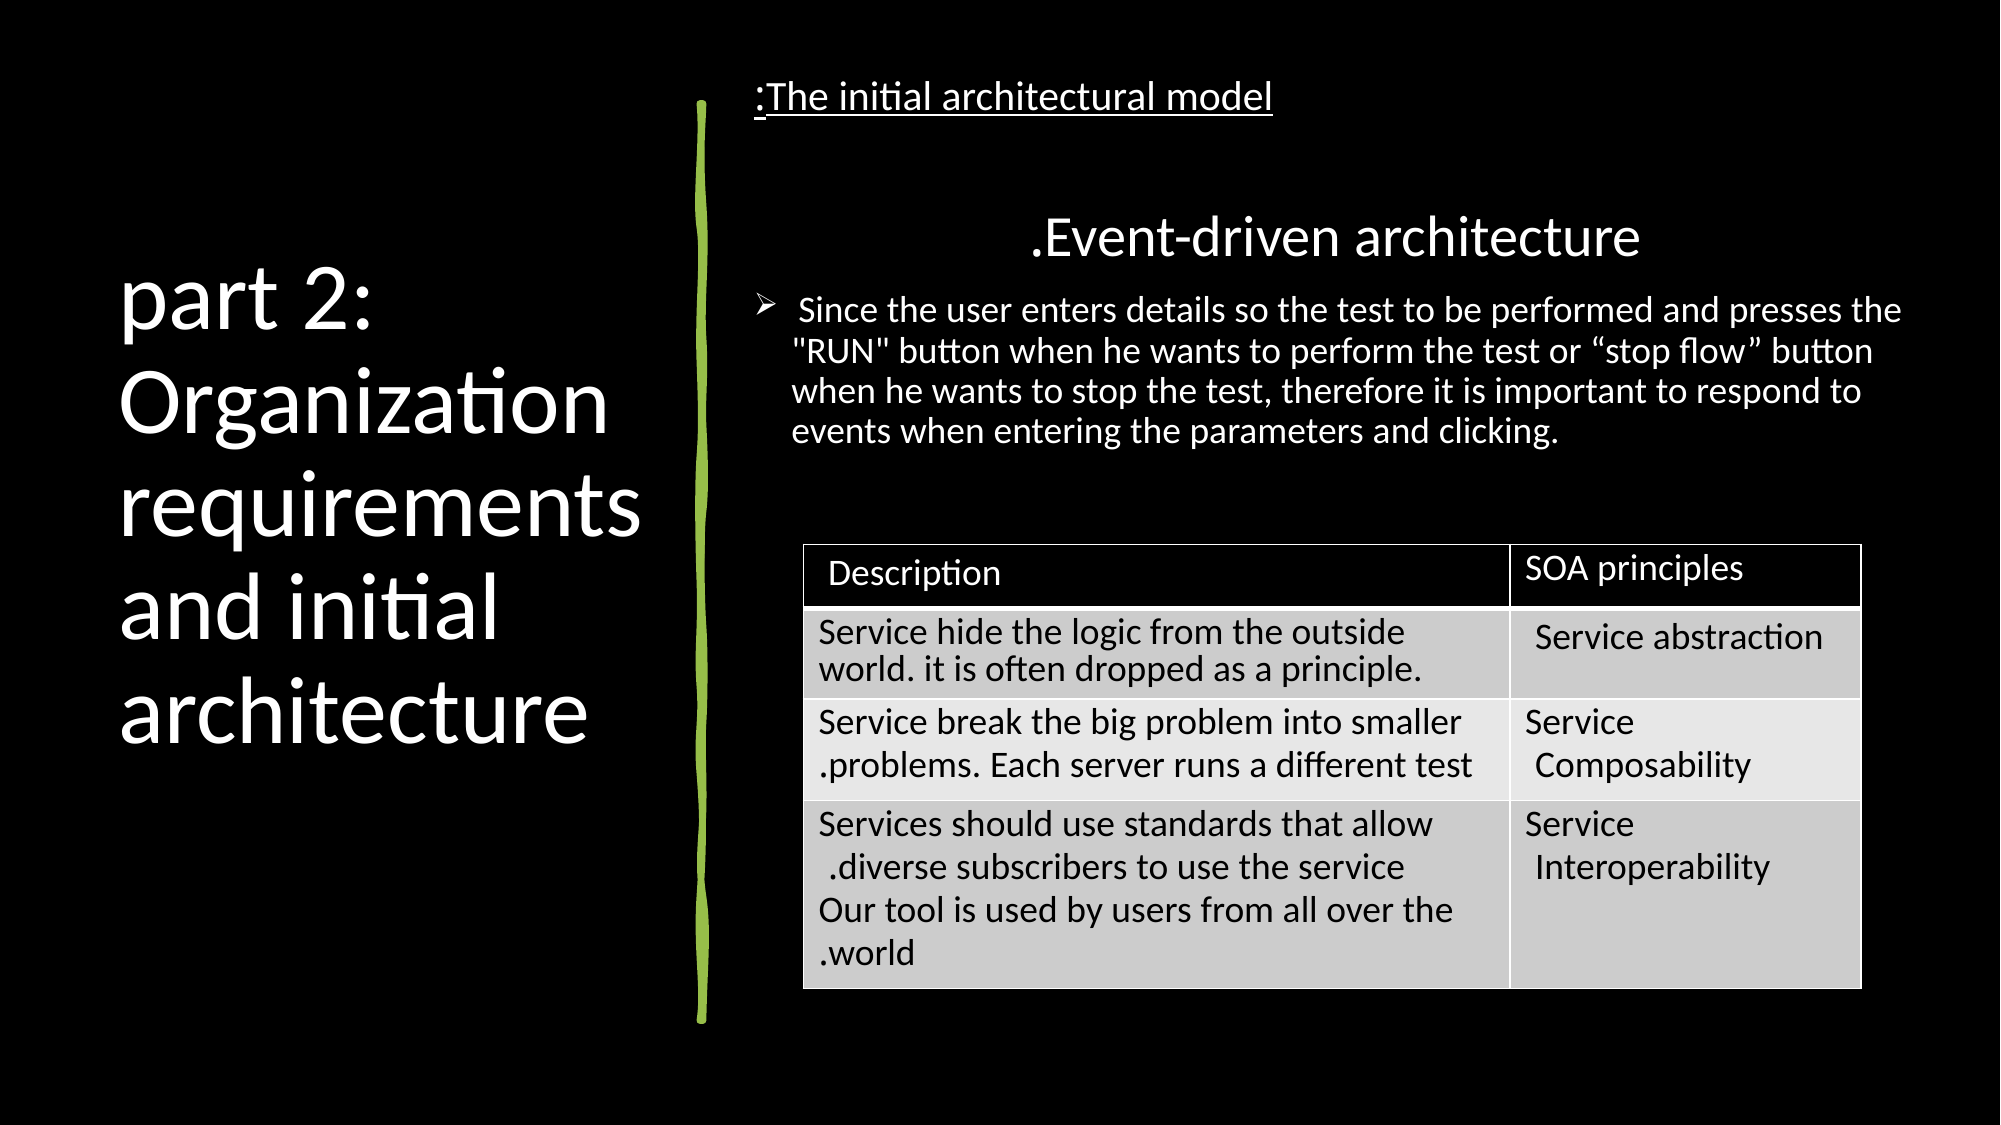

The initial architectural model:

Event-driven architecture.
 Since the user enters details so the test to be performed and presses the "RUN" button when he wants to perform the test or “stop flow” button when he wants to stop the test, therefore it is important to respond to events when entering the parameters and clicking.

# part 2: Organization requirements and initial architecture
| Description | SOA principles |
| --- | --- |
| Service hide the logic from the outside world. it is often dropped as a principle. | Service abstraction |
| Service break the big problem into smaller problems. Each server runs a different test. | Service Composability |
| Services should use standards that allow diverse subscribers to use the service. Our tool is used by users from all over the world. | Service Interoperability |